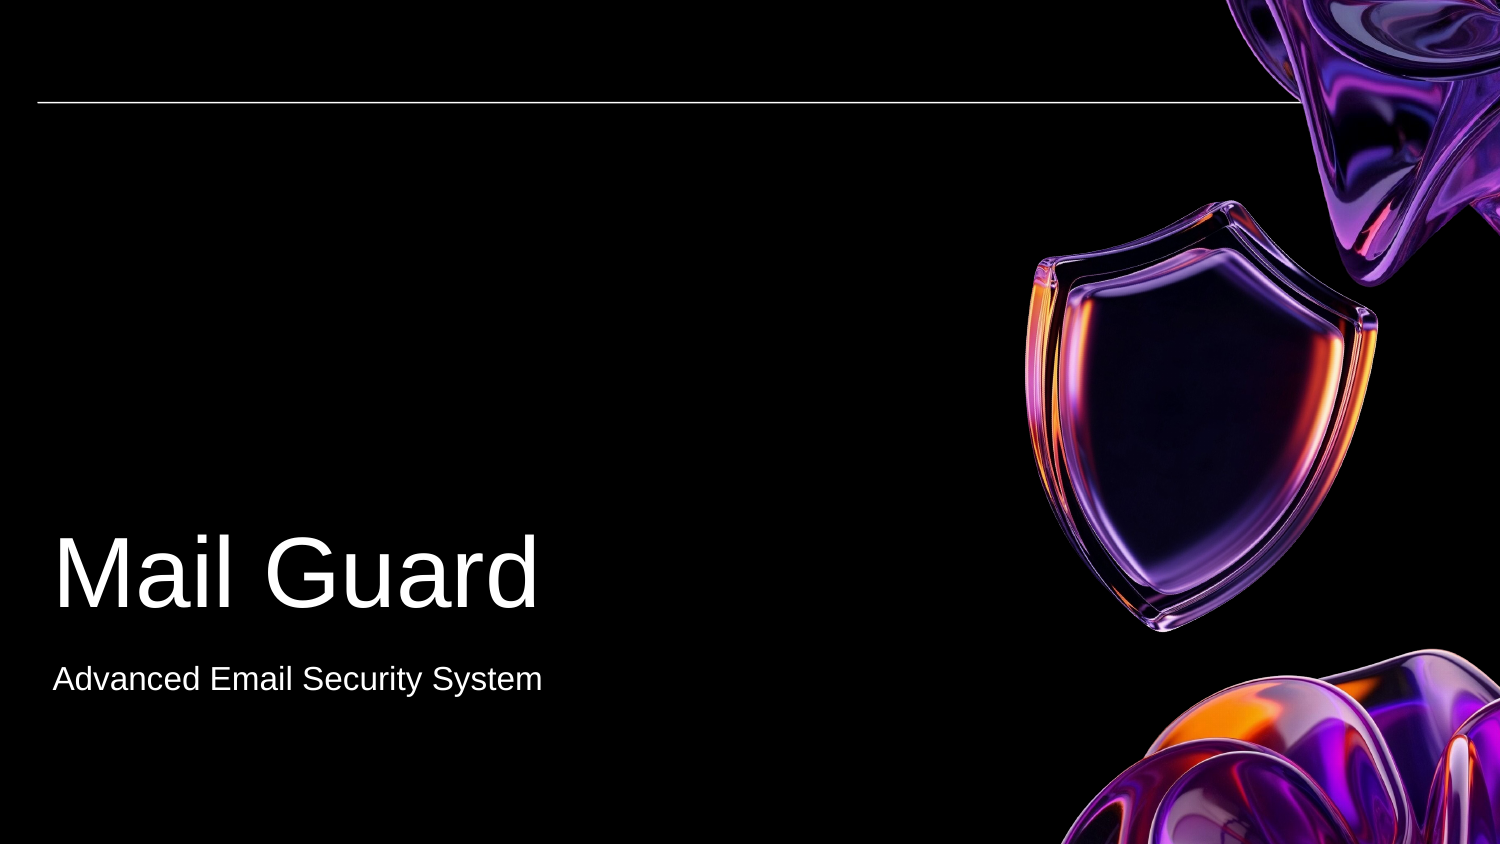

# Mail Guard
Advanced Email Security System